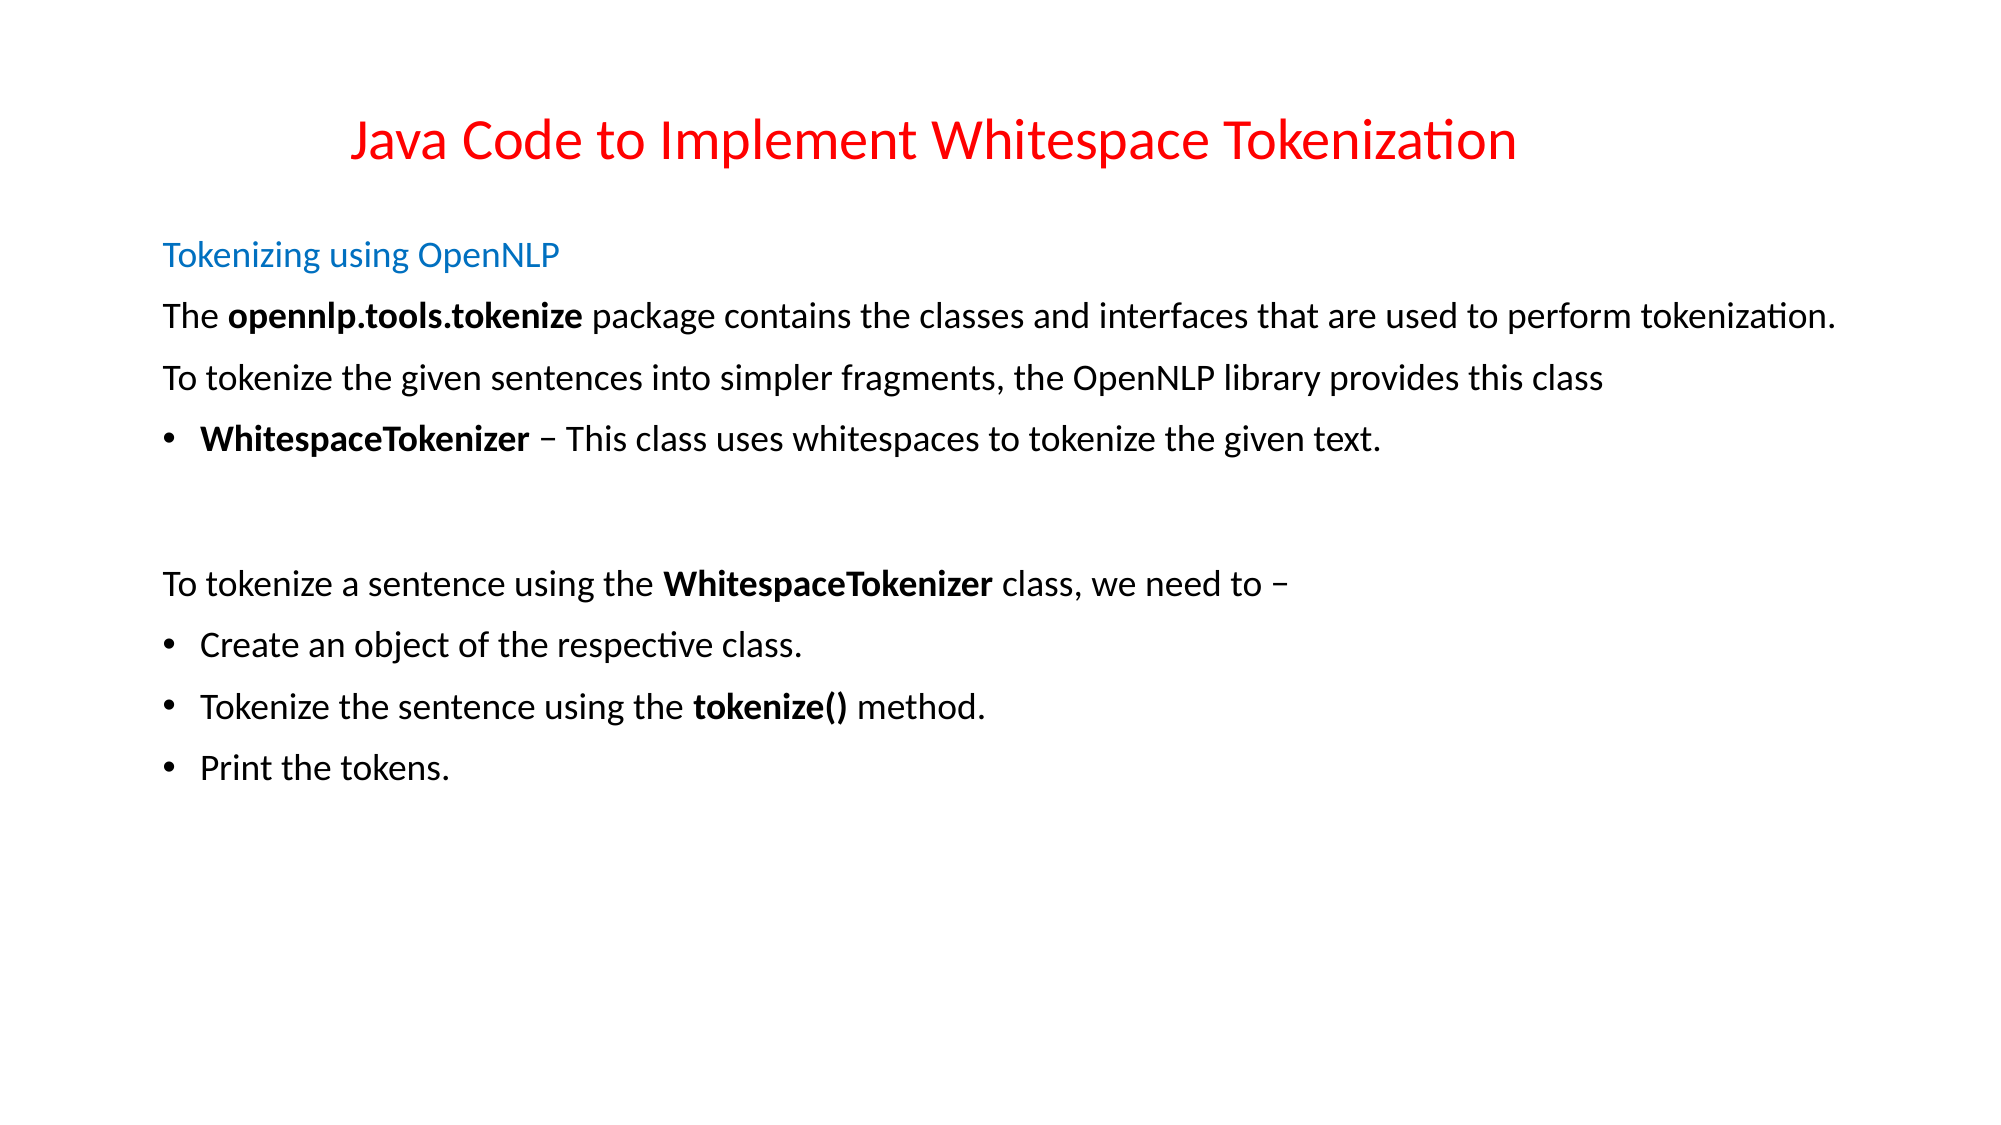

# Java Code to Implement Whitespace Tokenization
Tokenizing using OpenNLP
The opennlp.tools.tokenize package contains the classes and interfaces that are used to perform tokenization.
To tokenize the given sentences into simpler fragments, the OpenNLP library provides this class
WhitespaceTokenizer − This class uses whitespaces to tokenize the given text.

To tokenize a sentence using the WhitespaceTokenizer class, we need to −
Create an object of the respective class.
Tokenize the sentence using the tokenize() method.
Print the tokens.